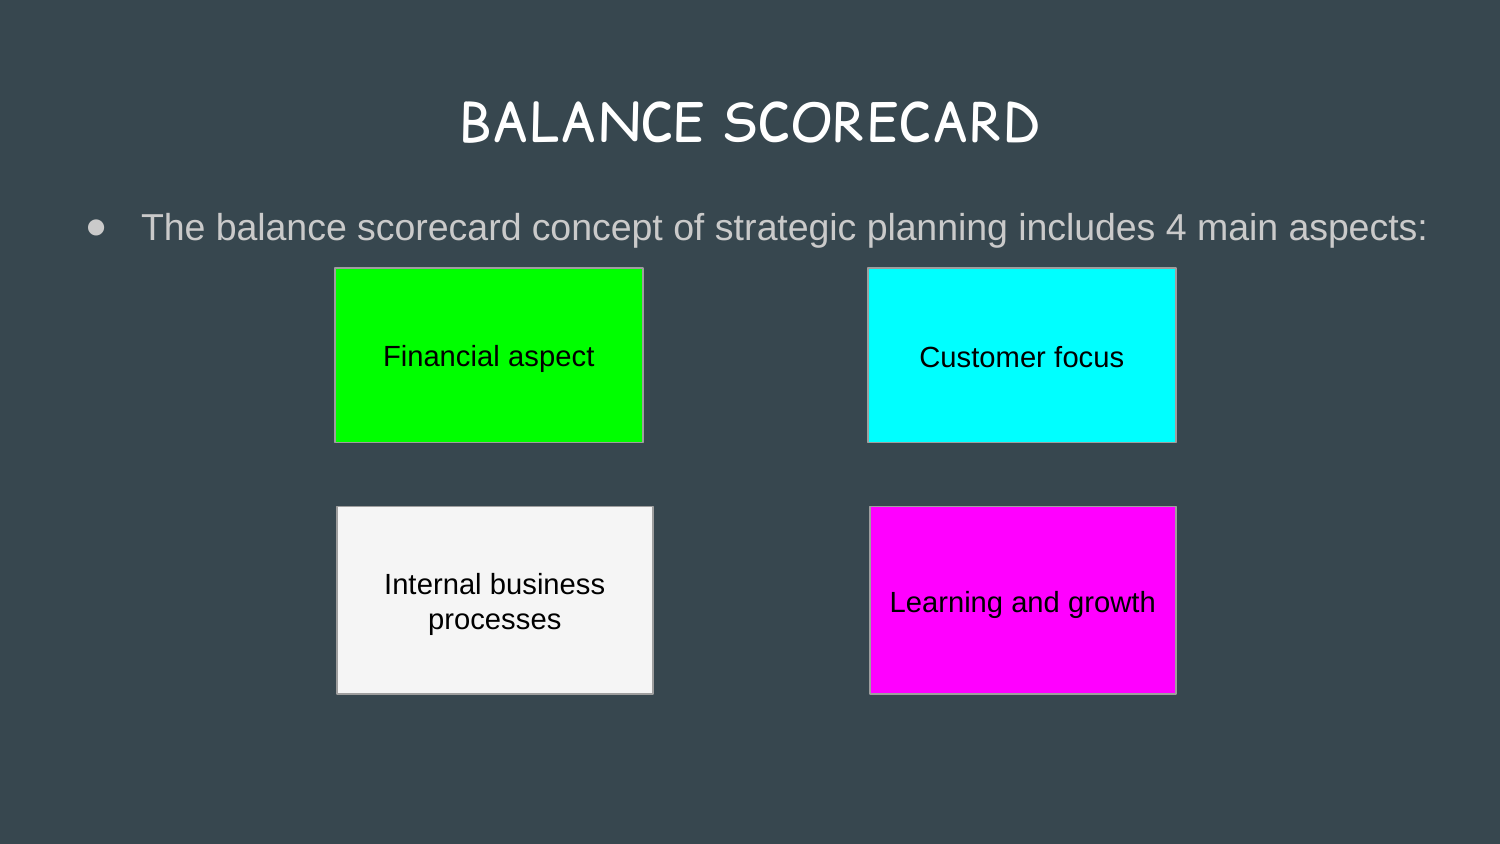

# BALANCE SCORECARD
The balance scorecard concept of strategic planning includes 4 main aspects:

Financial aspect
Customer focus
Internal business processes
Learning and growth